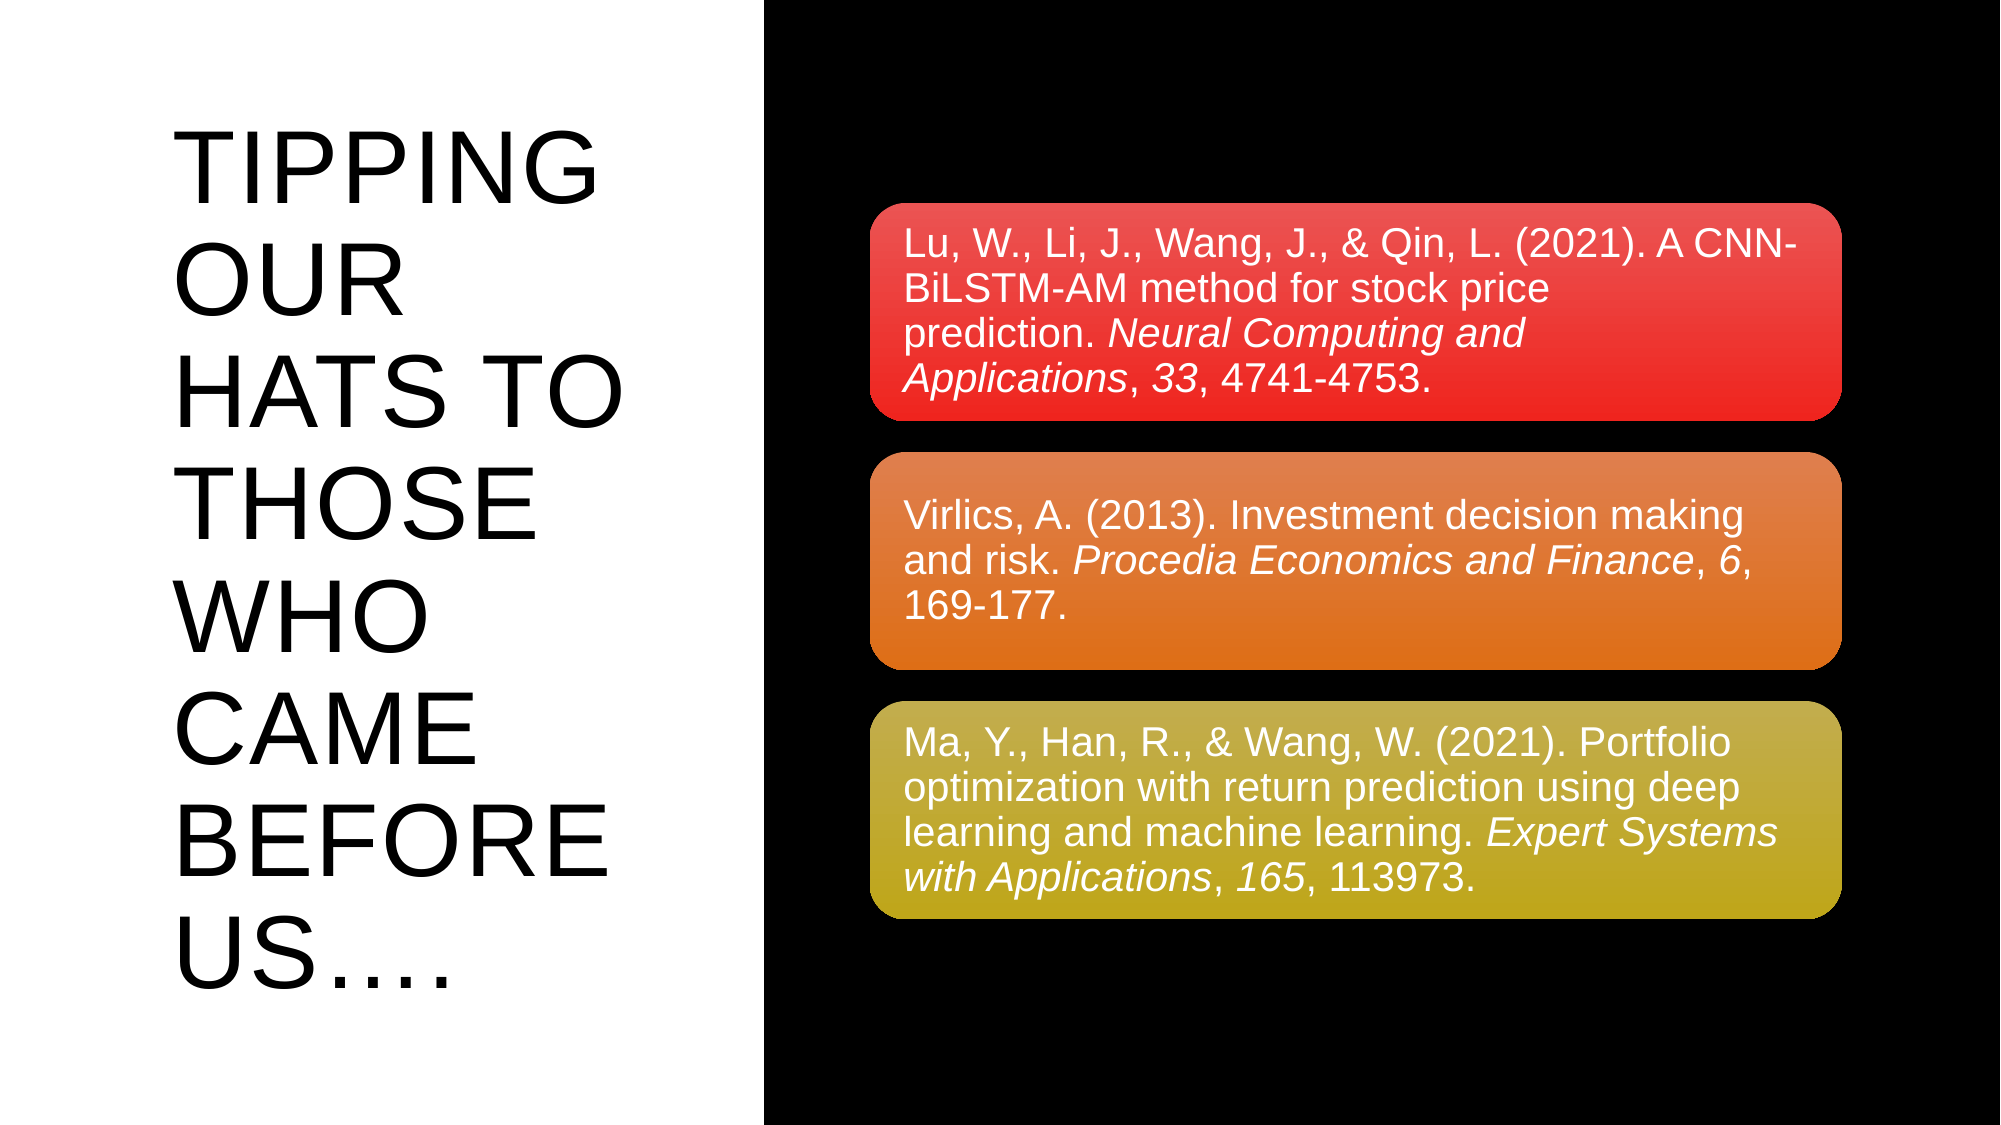

Lu, W., Li, J., Wang, J., & Qin, L. (2021). A CNN-BiLSTM-AM method for stock price prediction. Neural Computing and Applications, 33, 4741-4753.
Virlics, A. (2013). Investment decision making and risk. Procedia Economics and Finance, 6, 169-177.
Ma, Y., Han, R., & Wang, W. (2021). Portfolio optimization with return prediction using deep learning and machine learning. Expert Systems with Applications, 165, 113973.
# Tipping our hats to those who came before us….